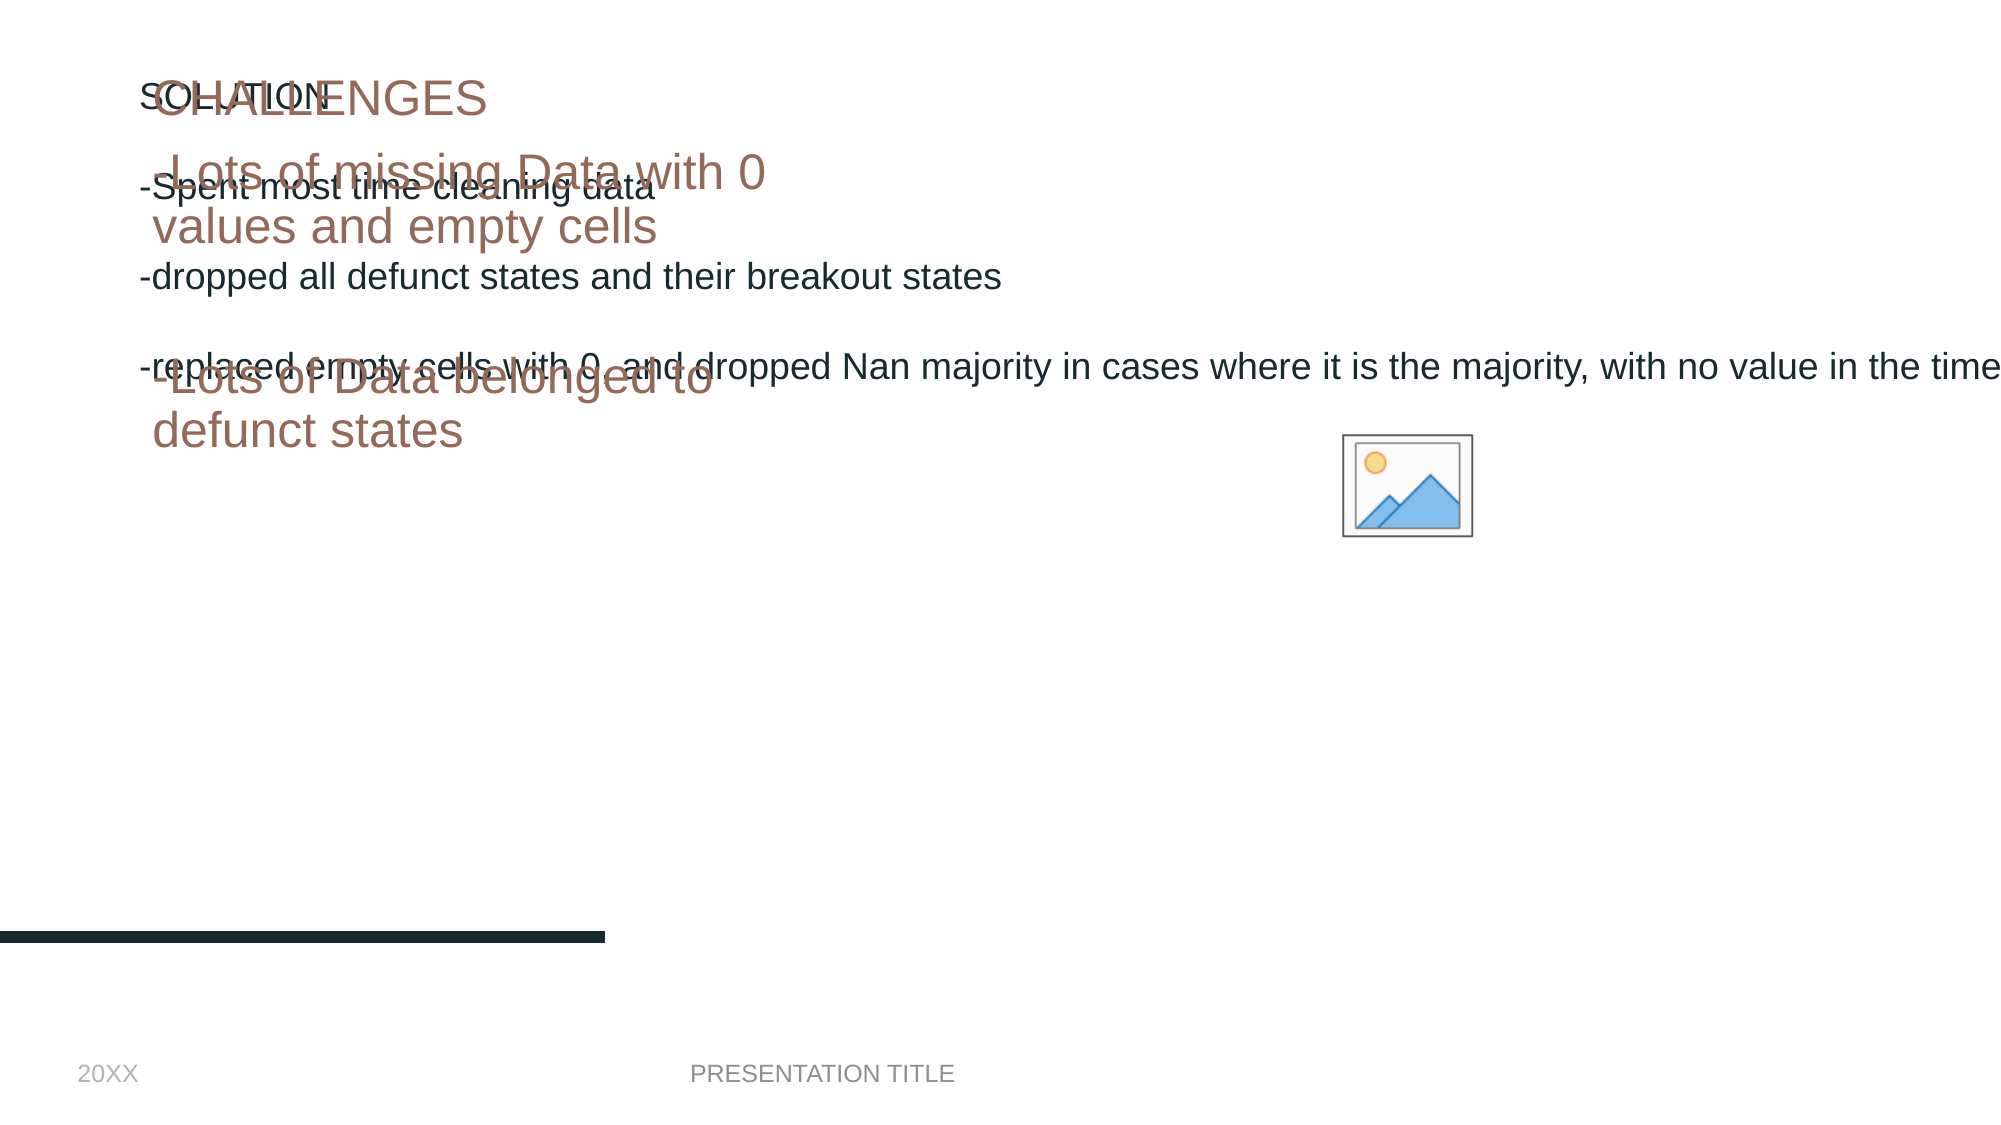

SOLUTION

-Spent most time cleaning data

-dropped all defunct states and their breakout states

-replaced empty cells with 0, and dropped Nan majority in cases where it is the majority, with no value in the time frame we were interested in(2007-2021)
CHALLENGES
-Lots of missing Data with 0 values and empty cells

-Lots of Data belonged to defunct states

20XX
Presentation title
3